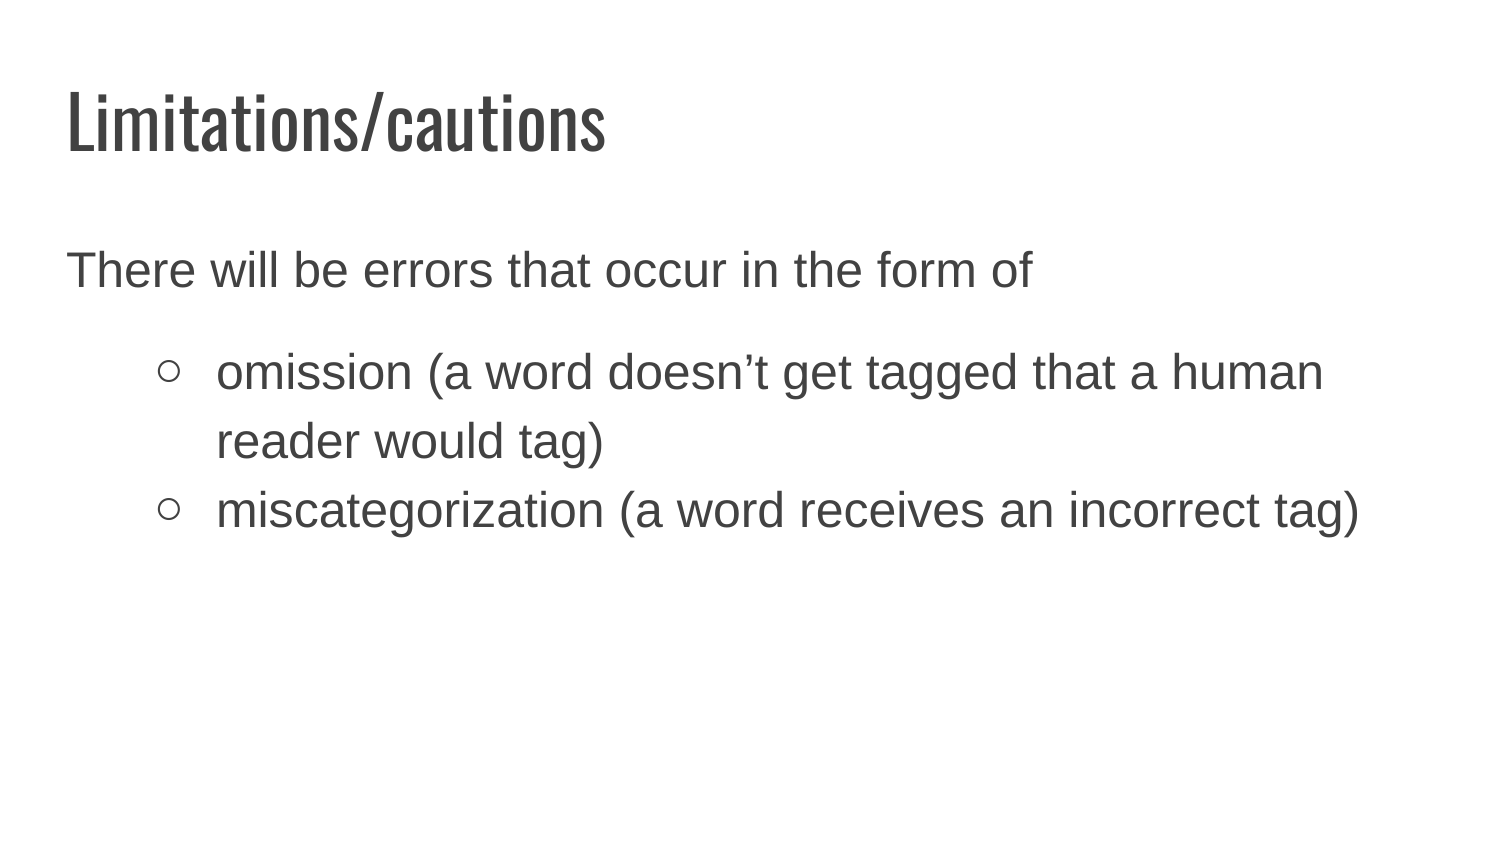

# Limitations/cautions
There will be errors that occur in the form of
omission (a word doesn’t get tagged that a human reader would tag)
miscategorization (a word receives an incorrect tag)